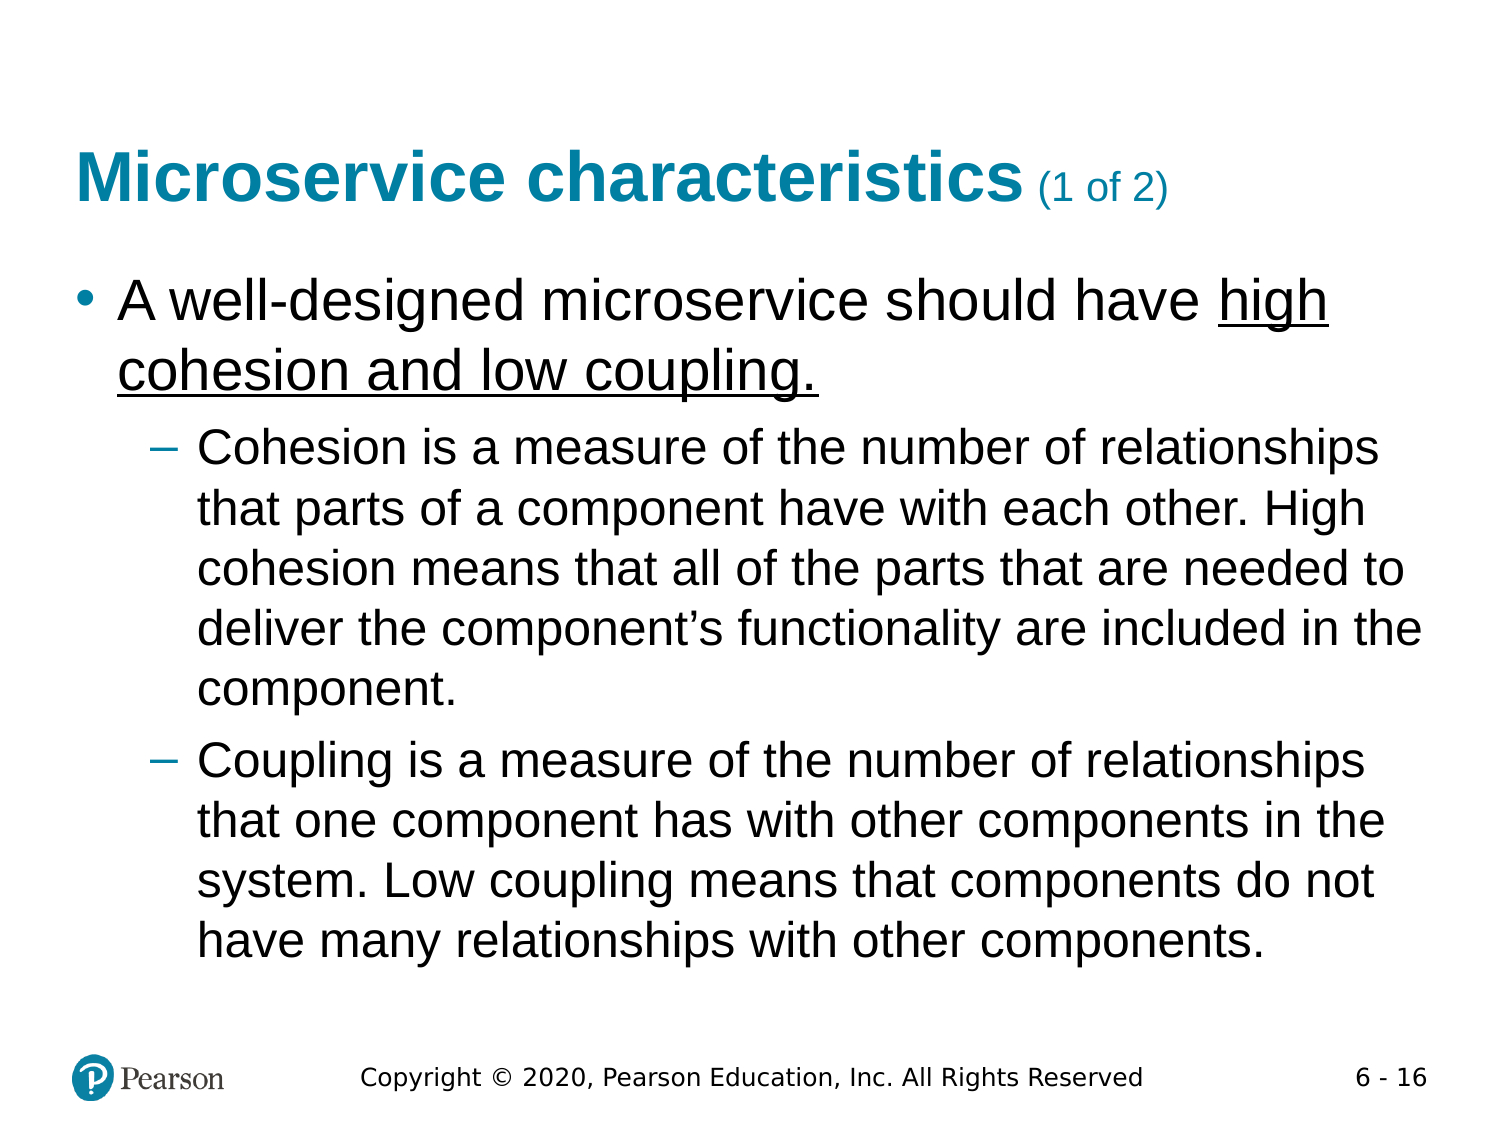

# Microservice characteristics (1 of 2)
A well-designed microservice should have high cohesion and low coupling.
Cohesion is a measure of the number of relationships that parts of a component have with each other. High cohesion means that all of the parts that are needed to deliver the component’s functionality are included in the component.
Coupling is a measure of the number of relationships that one component has with other components in the system. Low coupling means that components do not have many relationships with other components.